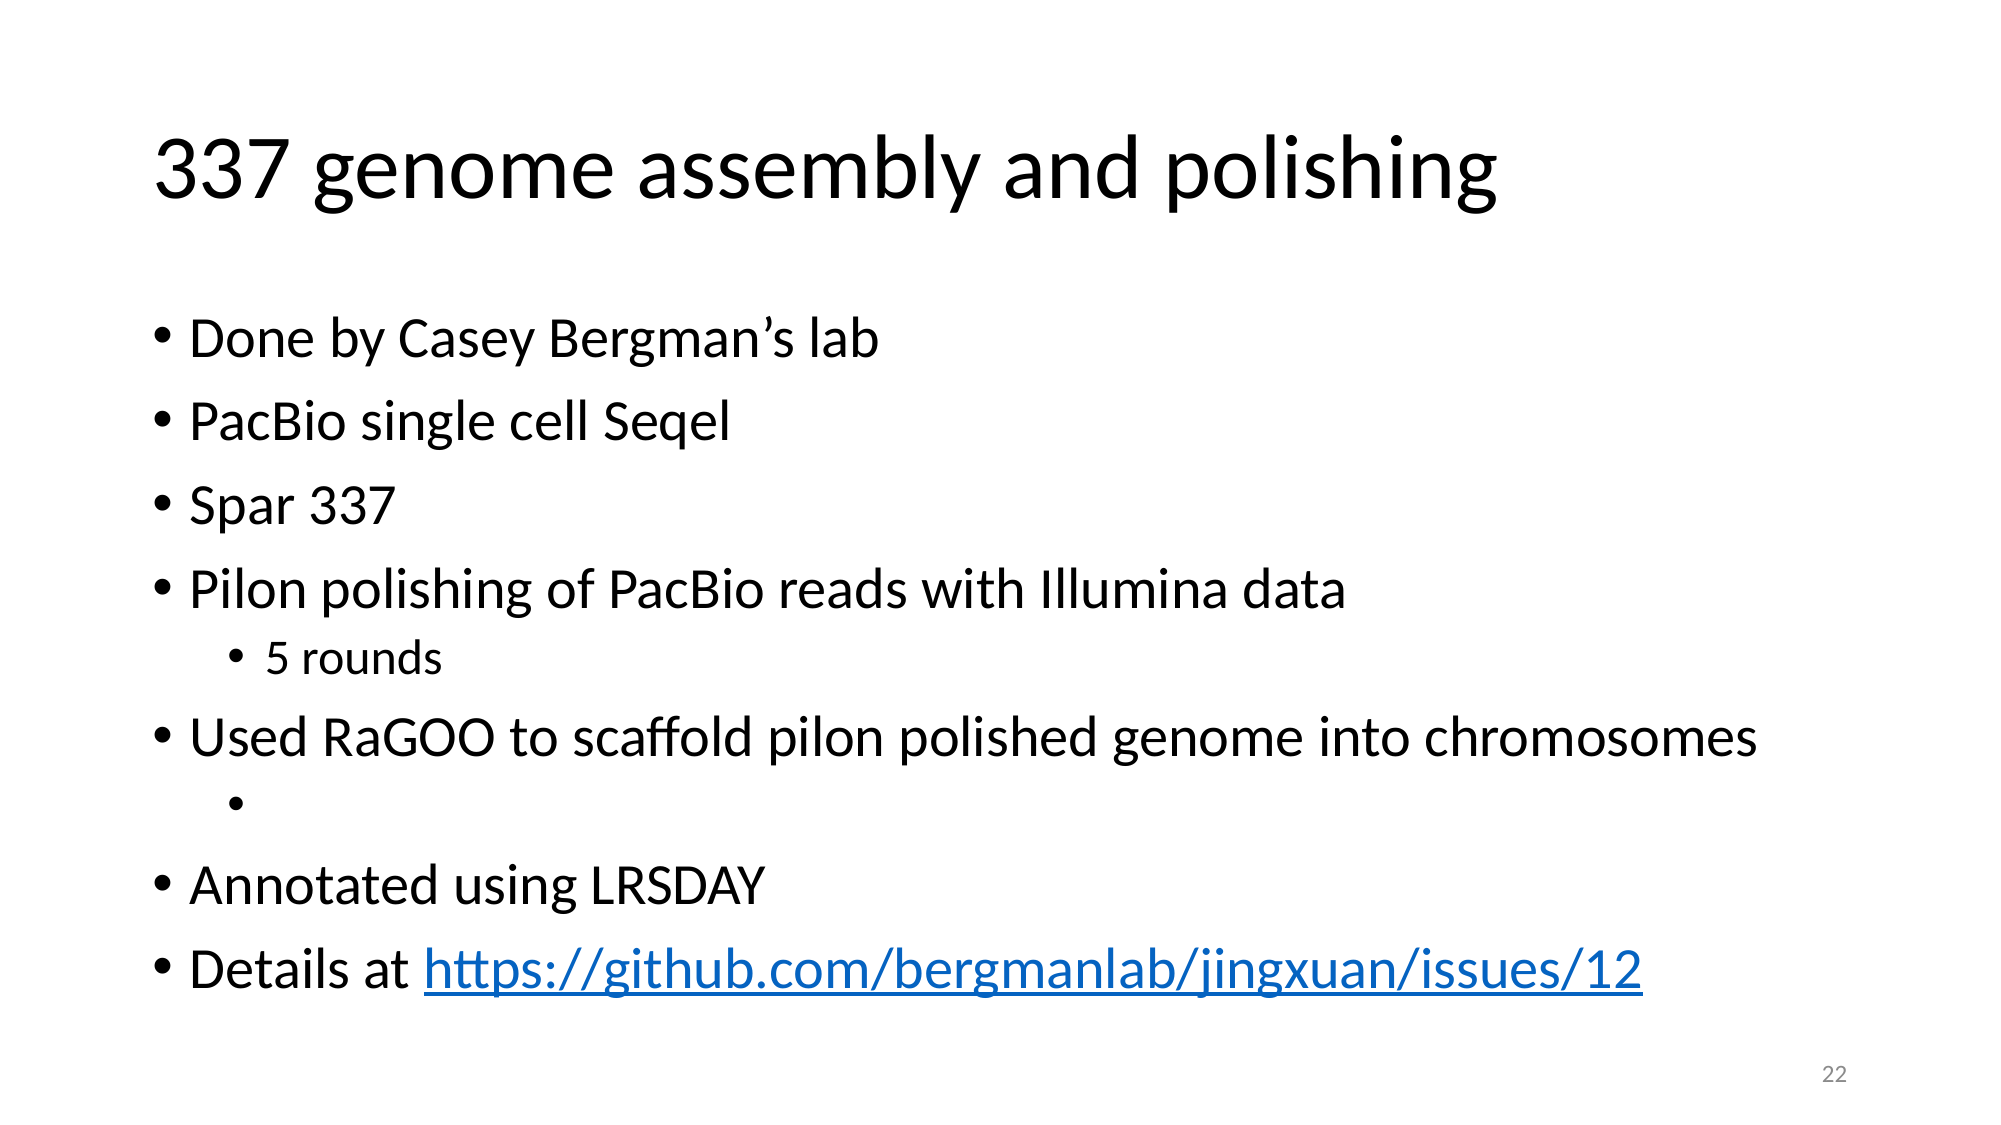

# 337 genome assembly and polishing
Done by Casey Bergman’s lab
PacBio single cell Seqel
Spar 337
Pilon polishing of PacBio reads with Illumina data
5 rounds
Used RaGOO to scaffold pilon polished genome into chromosomes

Annotated using LRSDAY
Details at https://github.com/bergmanlab/jingxuan/issues/12

22